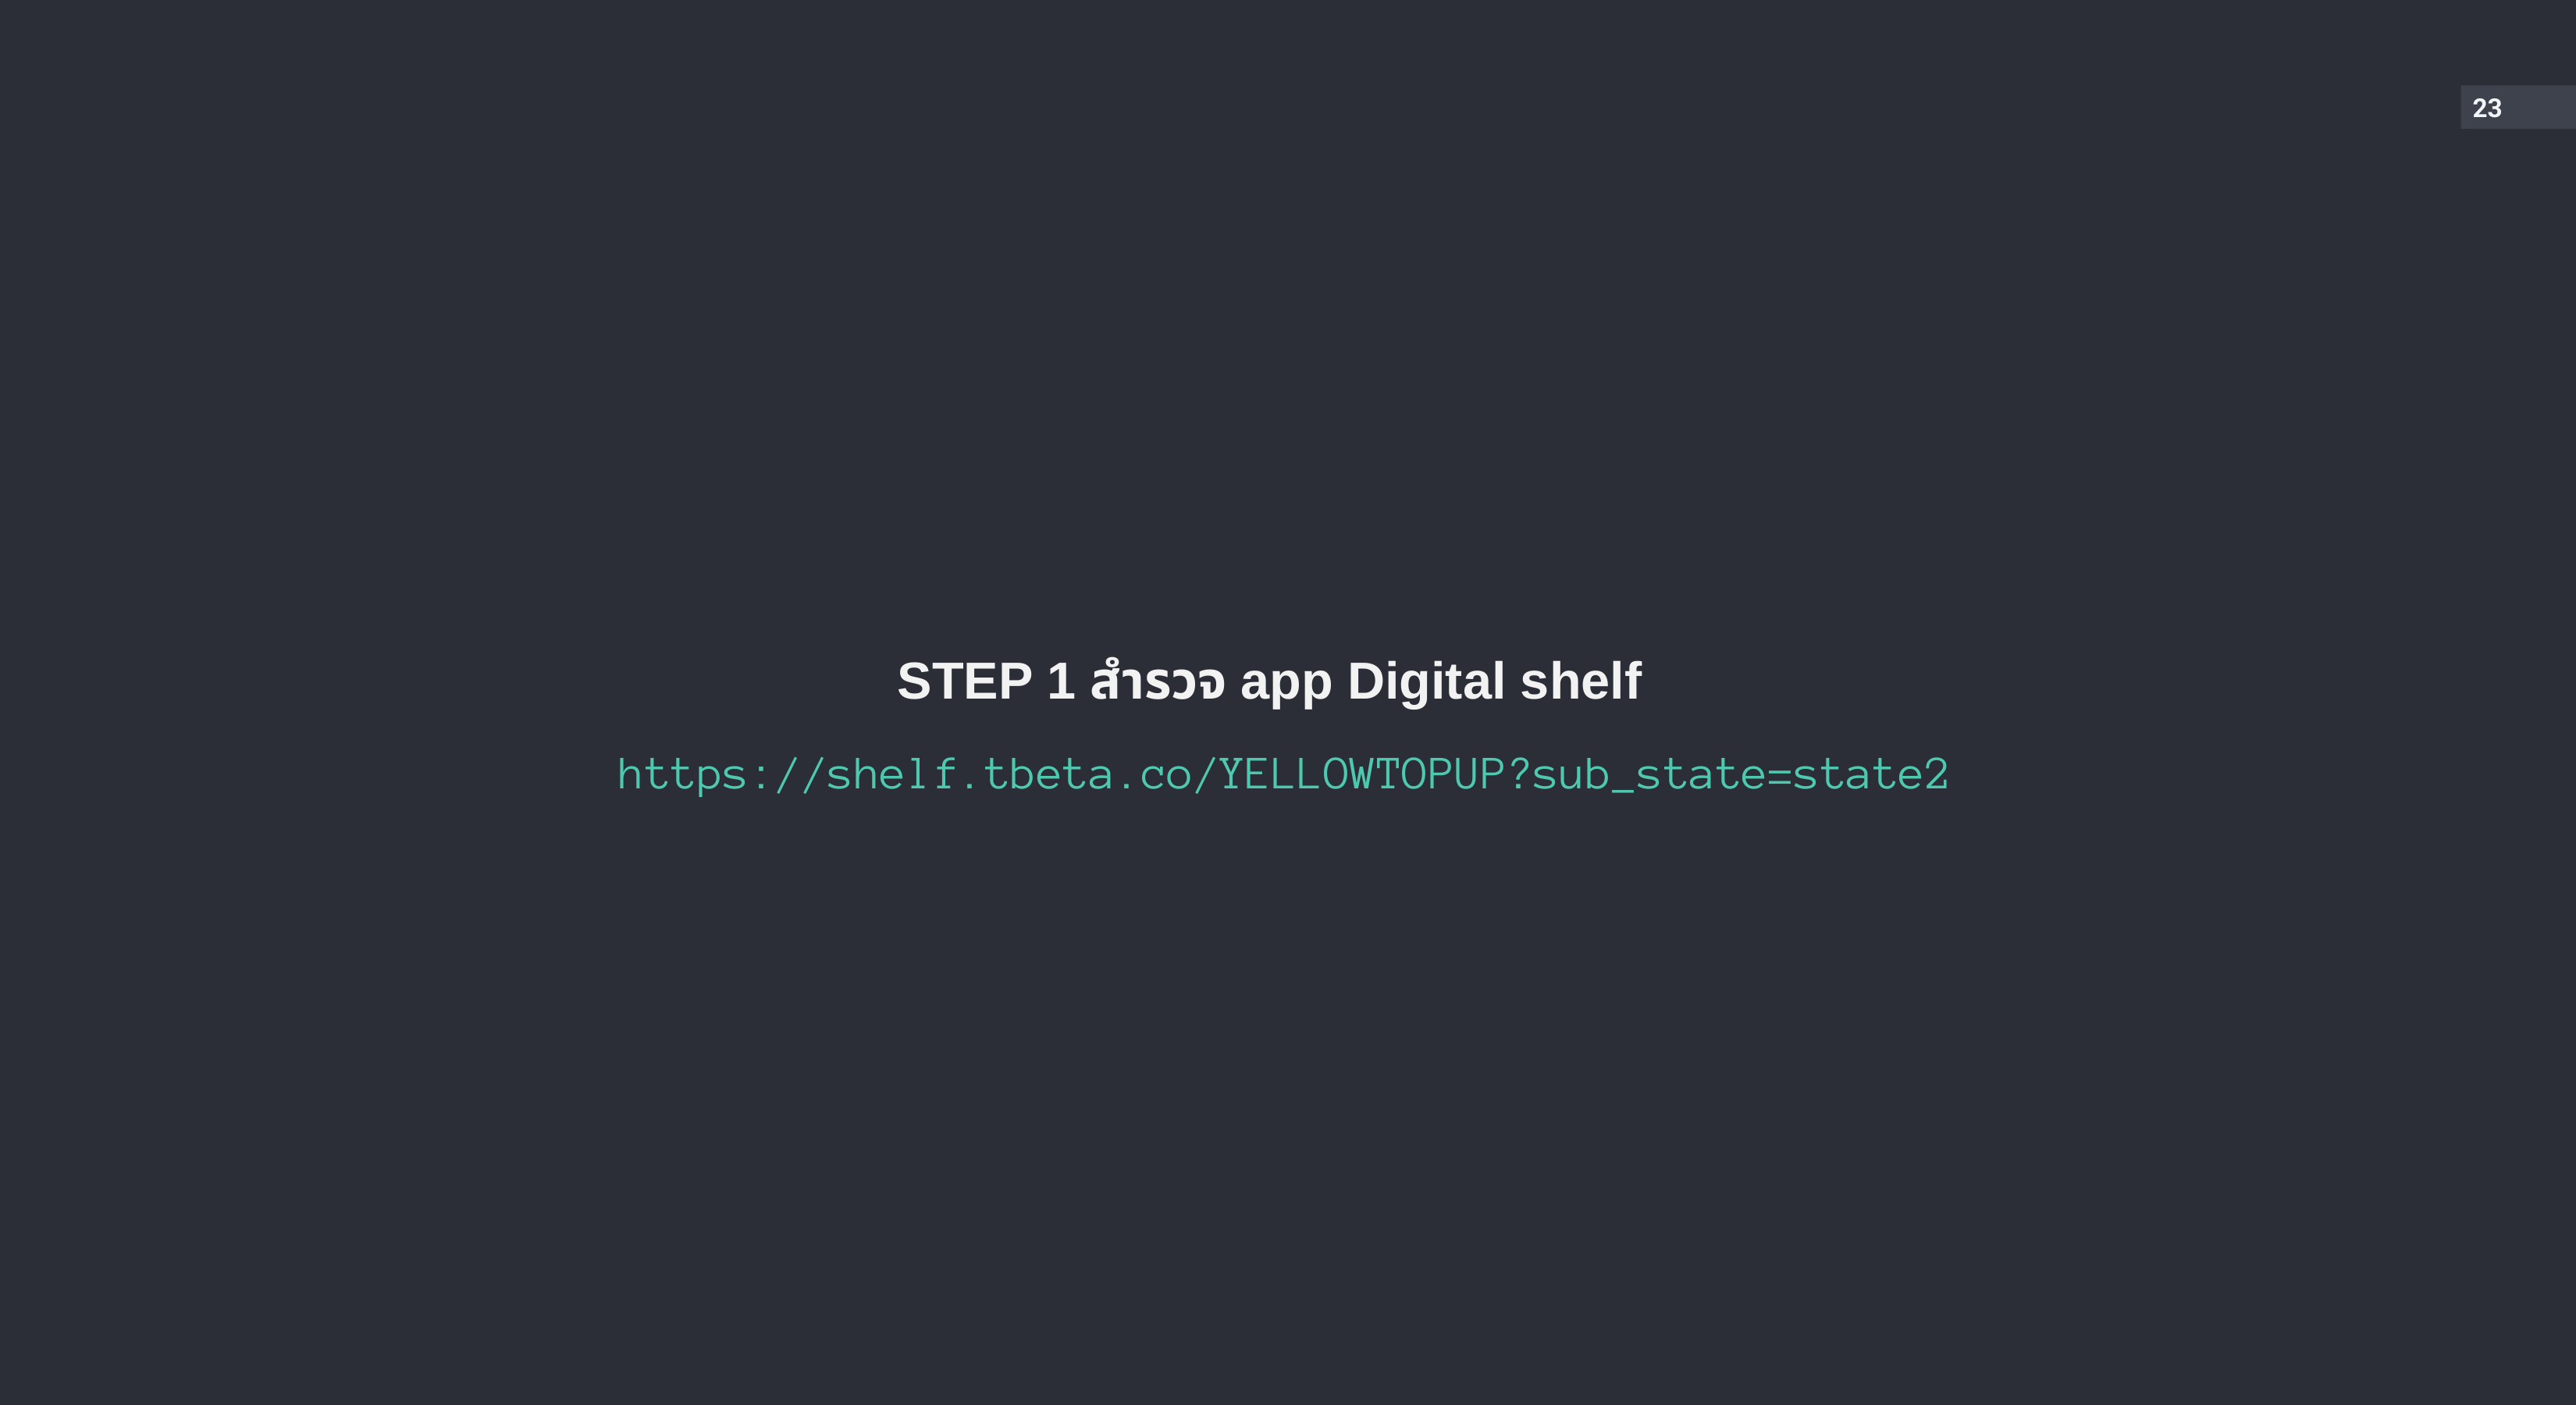

23
STEP 1 สำรวจ app Digital shelf
https://shelf.tbeta.co/YELLOWTOPUP?sub_state=state2